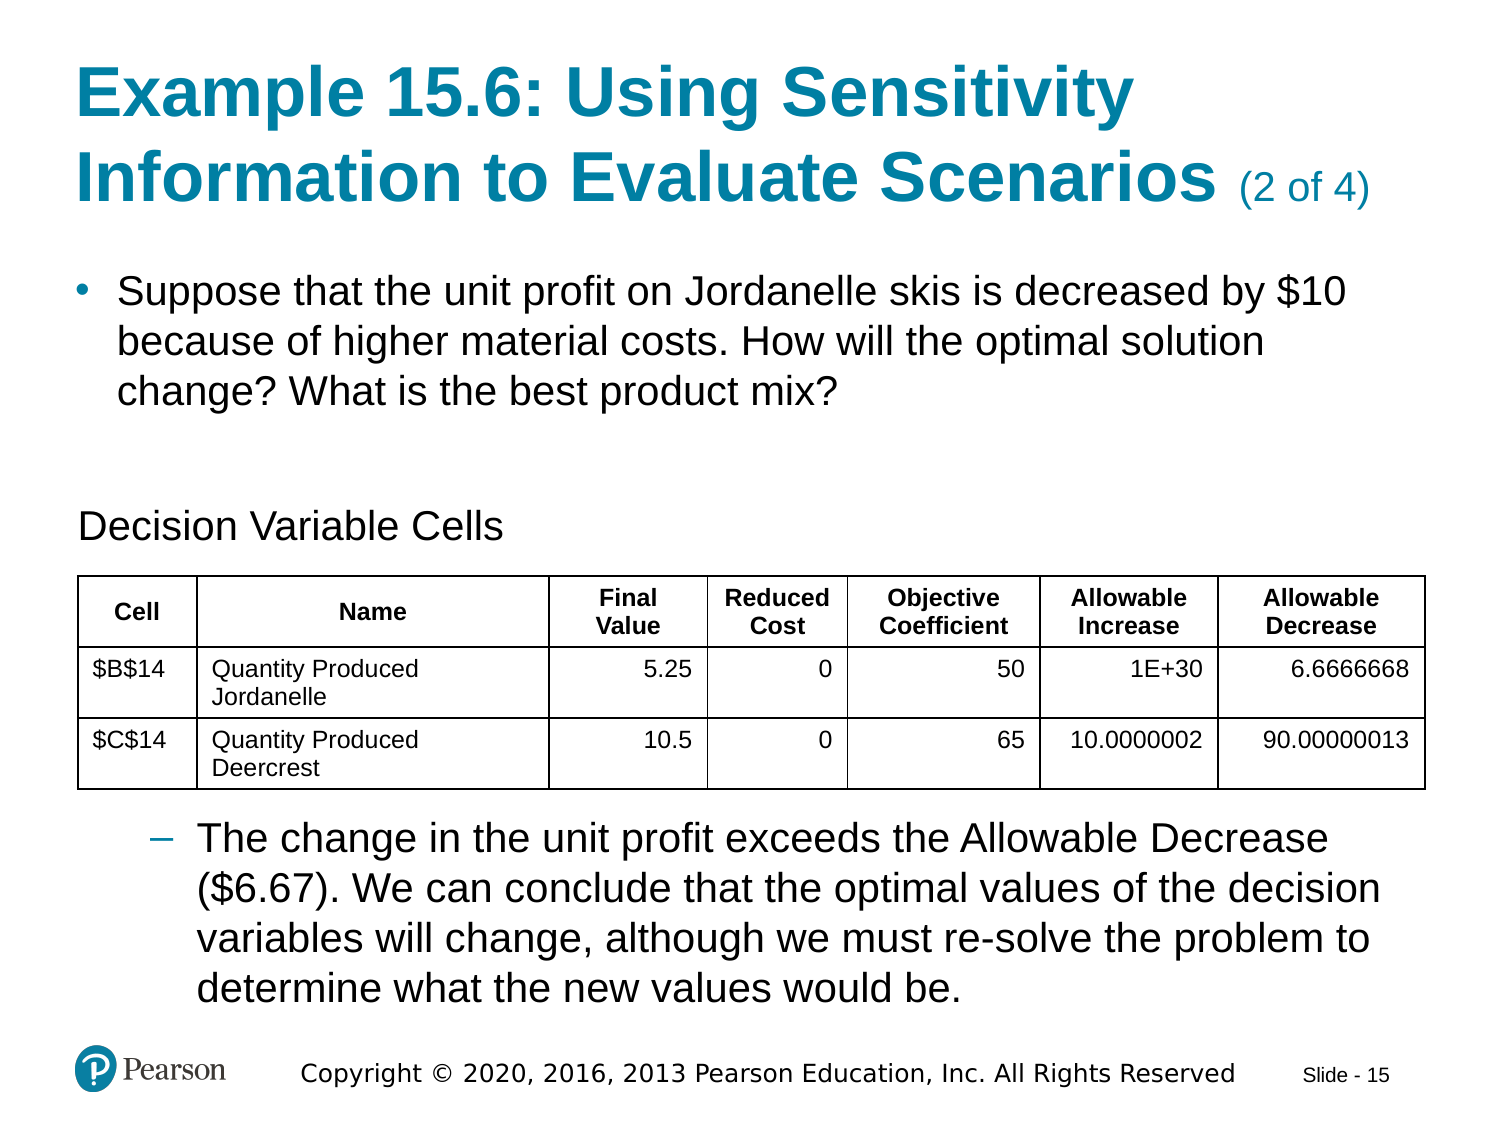

# Example 15.6: Using Sensitivity Information to Evaluate Scenarios (2 of 4)
Suppose that the unit profit on Jordanelle skis is decreased by $10 because of higher material costs. How will the optimal solution change? What is the best product mix?
Decision Variable Cells
| Cell | Name | Final Value | Reduced Cost | Objective Coefficient | Allowable Increase | Allowable Decrease |
| --- | --- | --- | --- | --- | --- | --- |
| $B$14 | Quantity Produced Jordanelle | 5.25 | 0 | 50 | 1E+30 | 6.6666668 |
| $C$14 | Quantity Produced Deercrest | 10.5 | 0 | 65 | 10.0000002 | 90.00000013 |
The change in the unit profit exceeds the Allowable Decrease ($6.67). We can conclude that the optimal values of the decision variables will change, although we must re-solve the problem to determine what the new values would be.